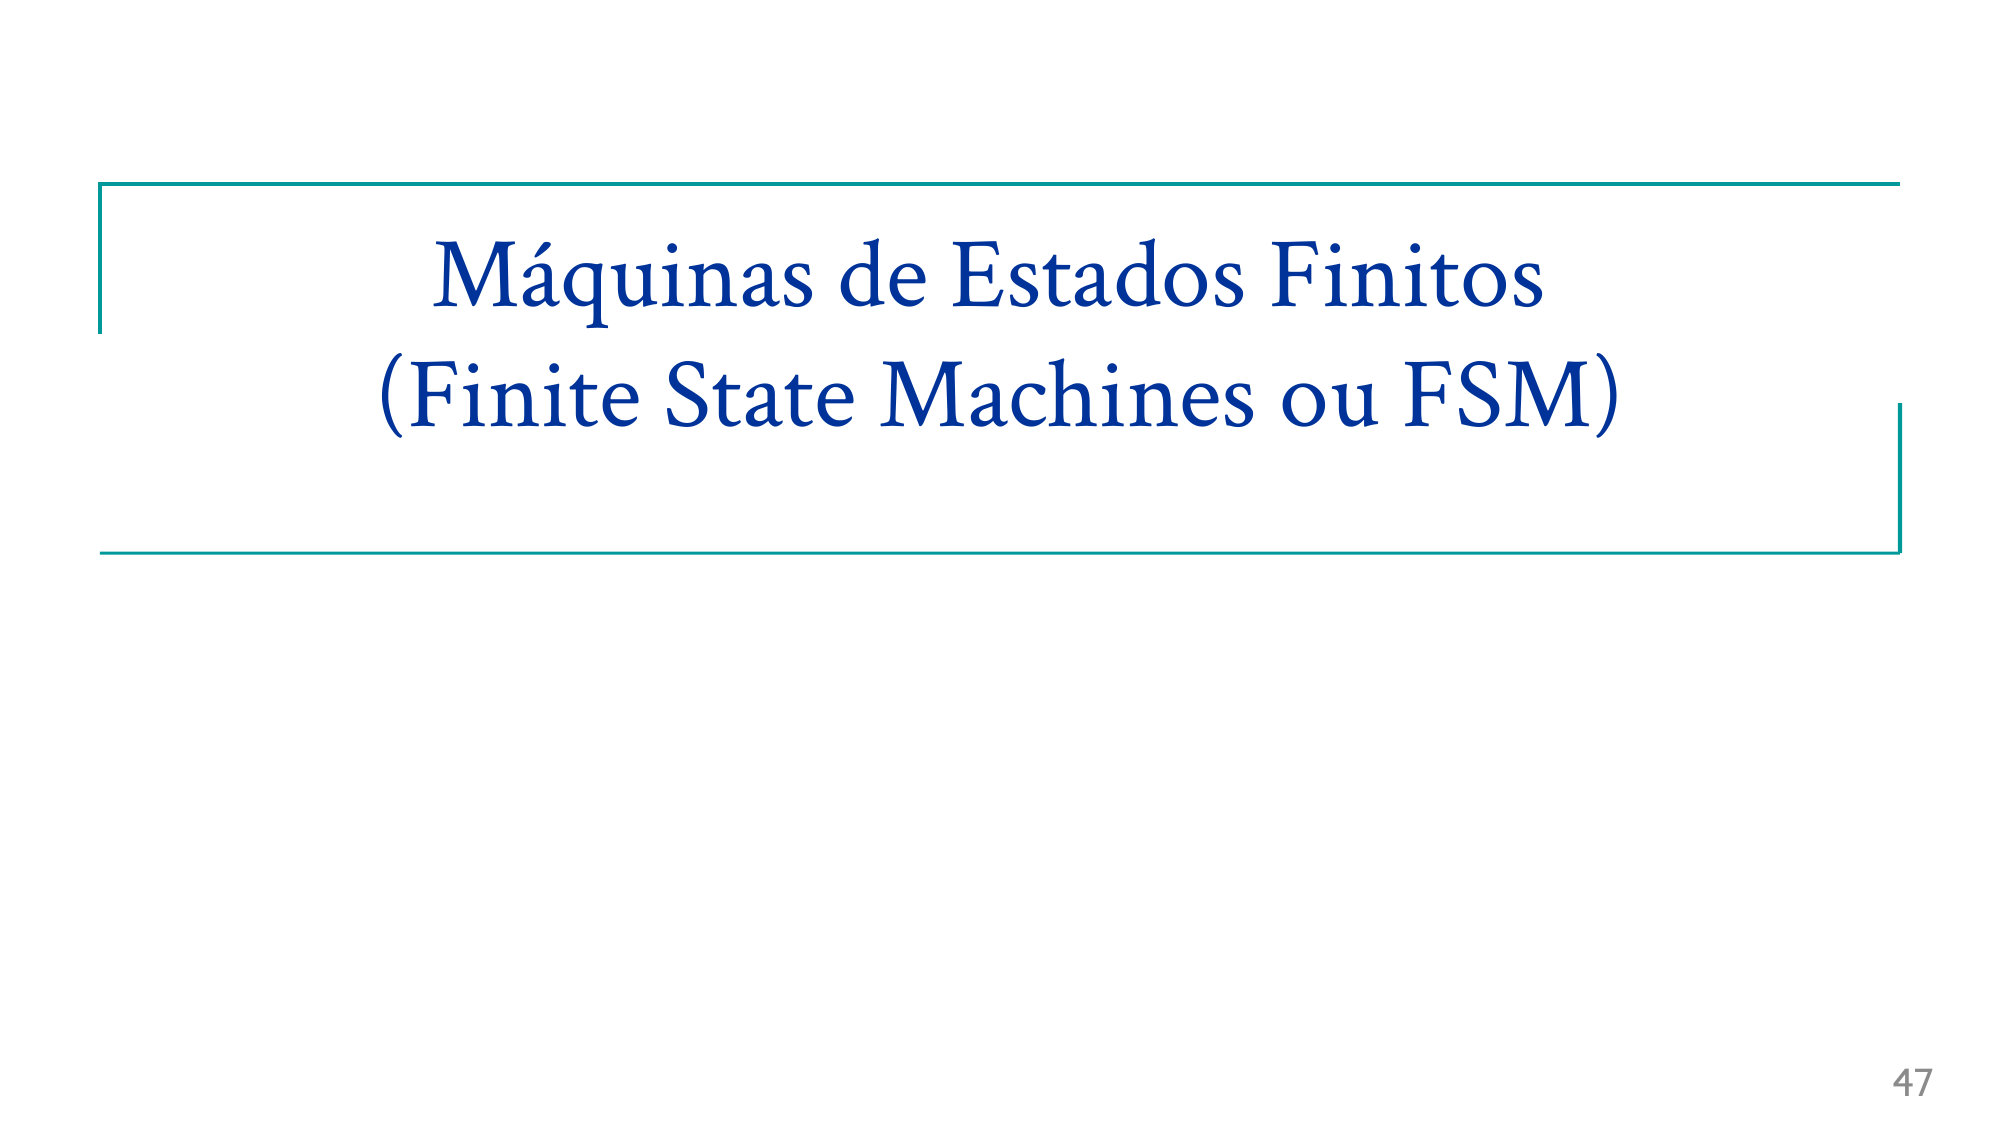

# Máquinas de Estados Finitos (Finite State Machines ou FSM)

47